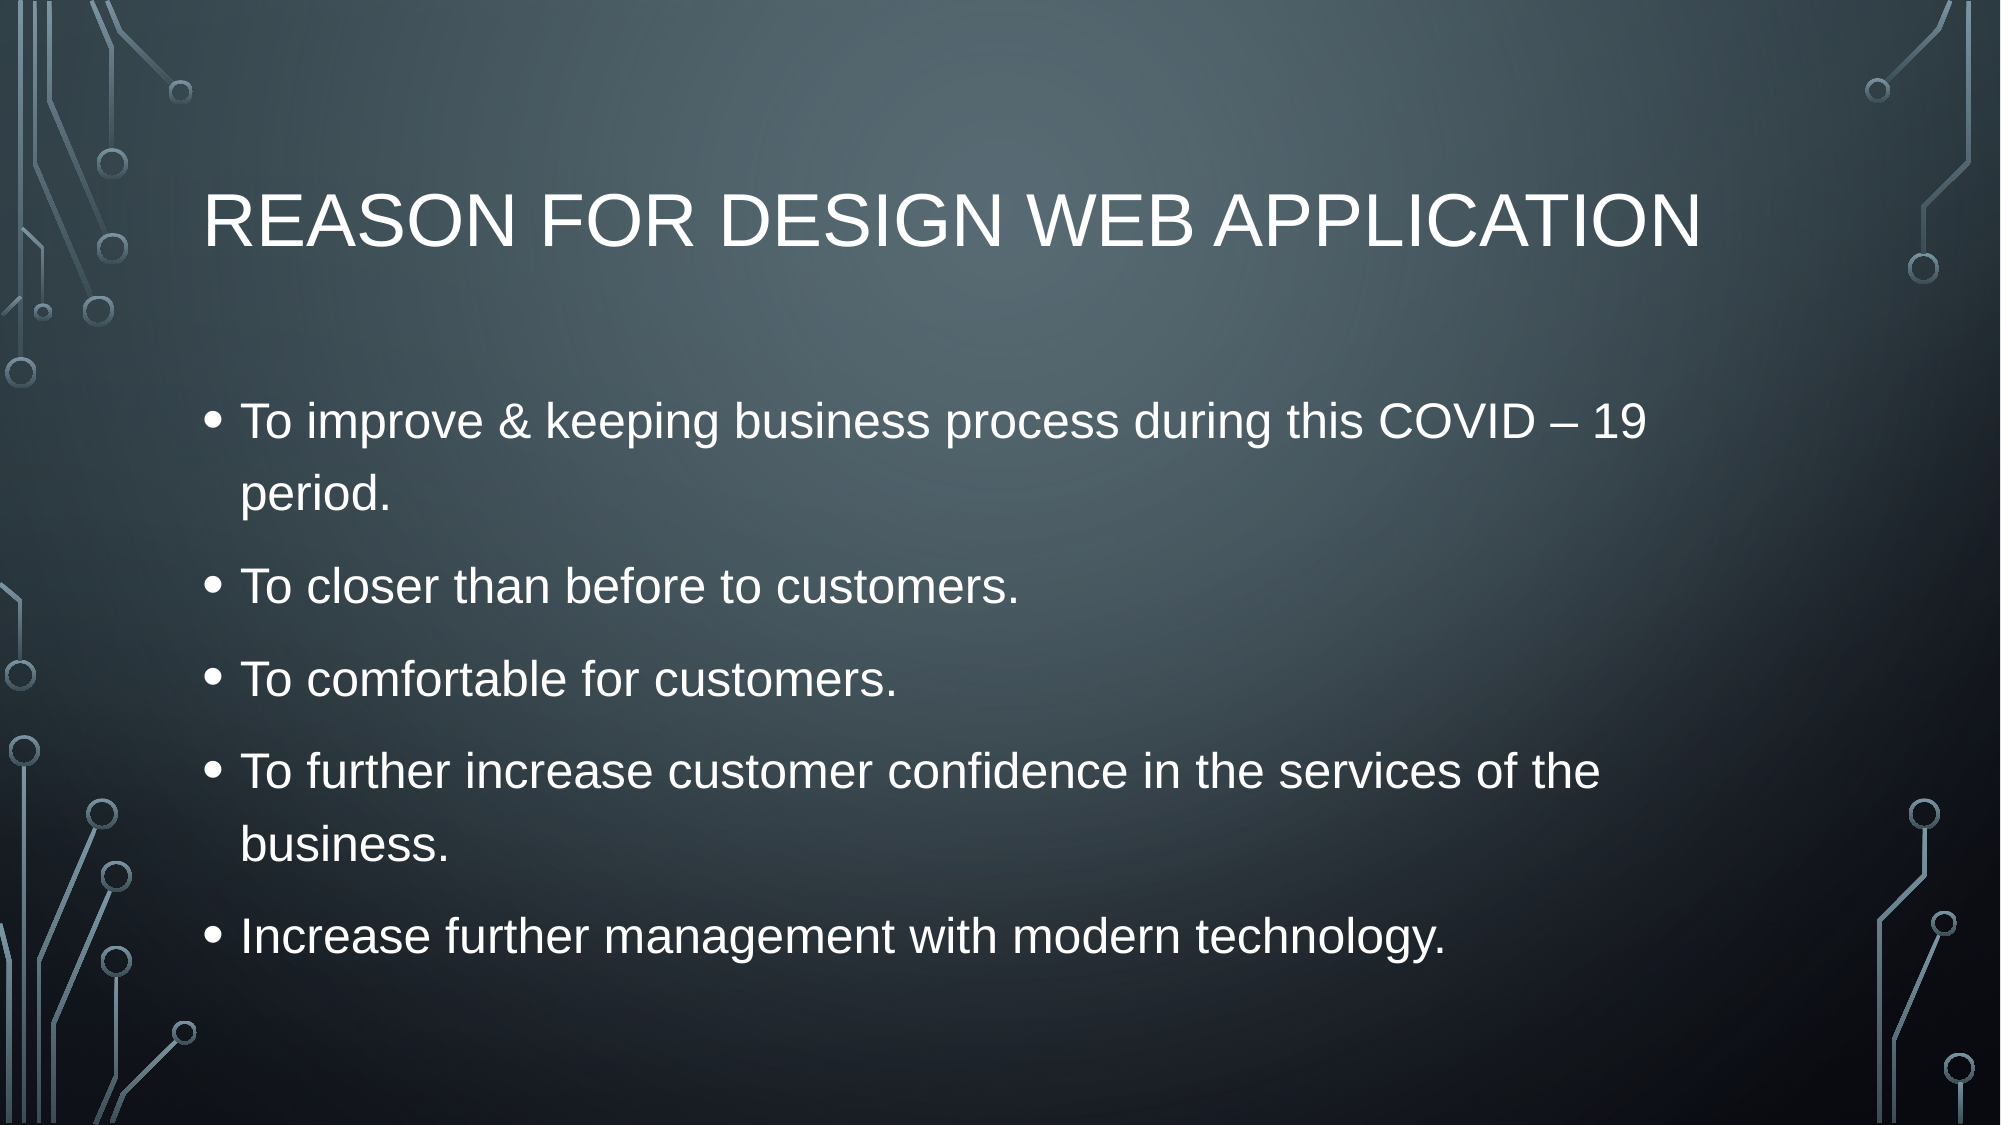

# REASON FOR DESIGN WEB APPLICATION
To improve & keeping business process during this COVID – 19 period.
To closer than before to customers.
To comfortable for customers.
To further increase customer confidence in the services of the business.
Increase further management with modern technology.